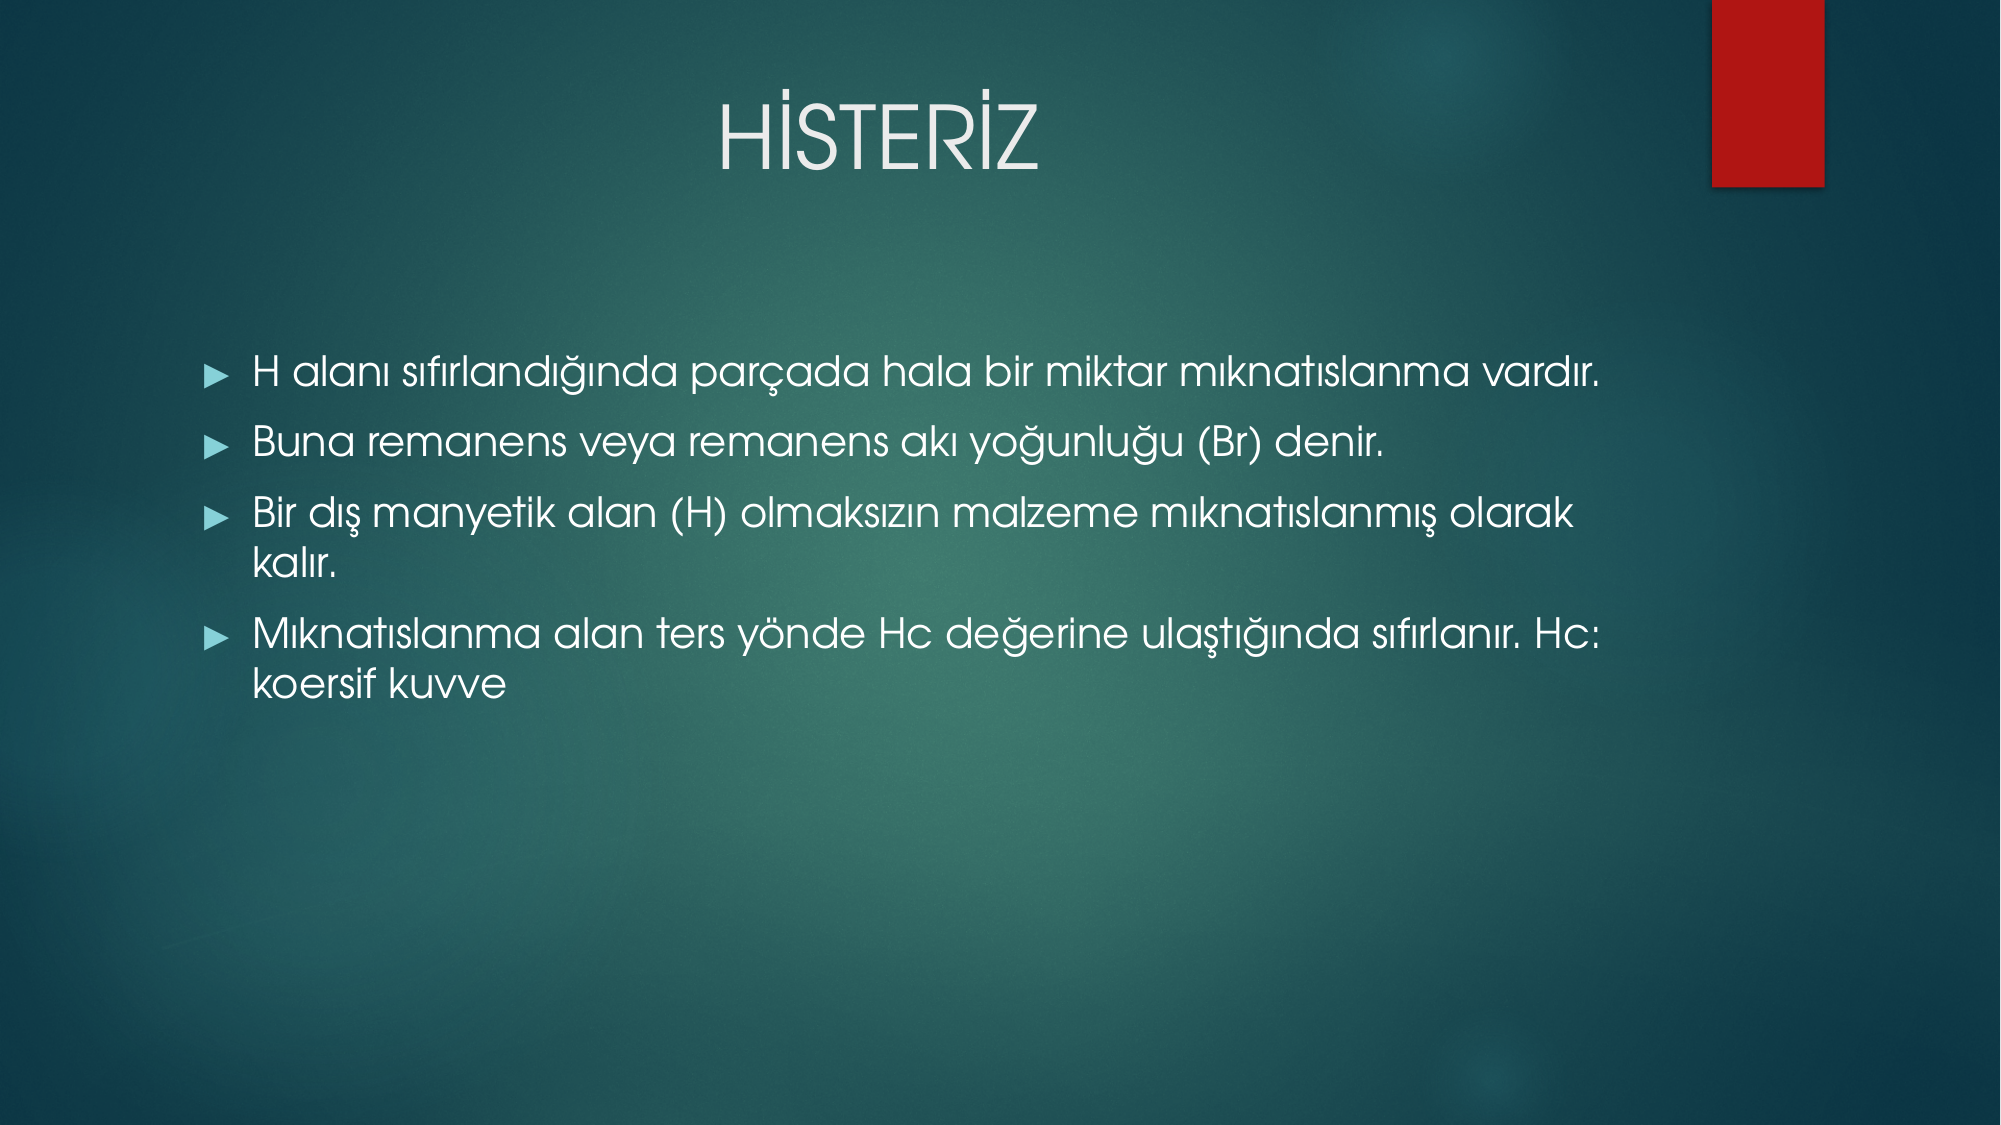

# HİSTERİZ
H alanı sıfırlandığında parçada hala bir miktar mıknatıslanma vardır.
Buna remanens veya remanens akı yoğunluğu (Br) denir.
Bir dış manyetik alan (H) olmaksızın malzeme mıknatıslanmış olarak kalır.
Mıknatıslanma alan ters yönde Hc değerine ulaştığında sıfırlanır. Hc: koersif kuvve